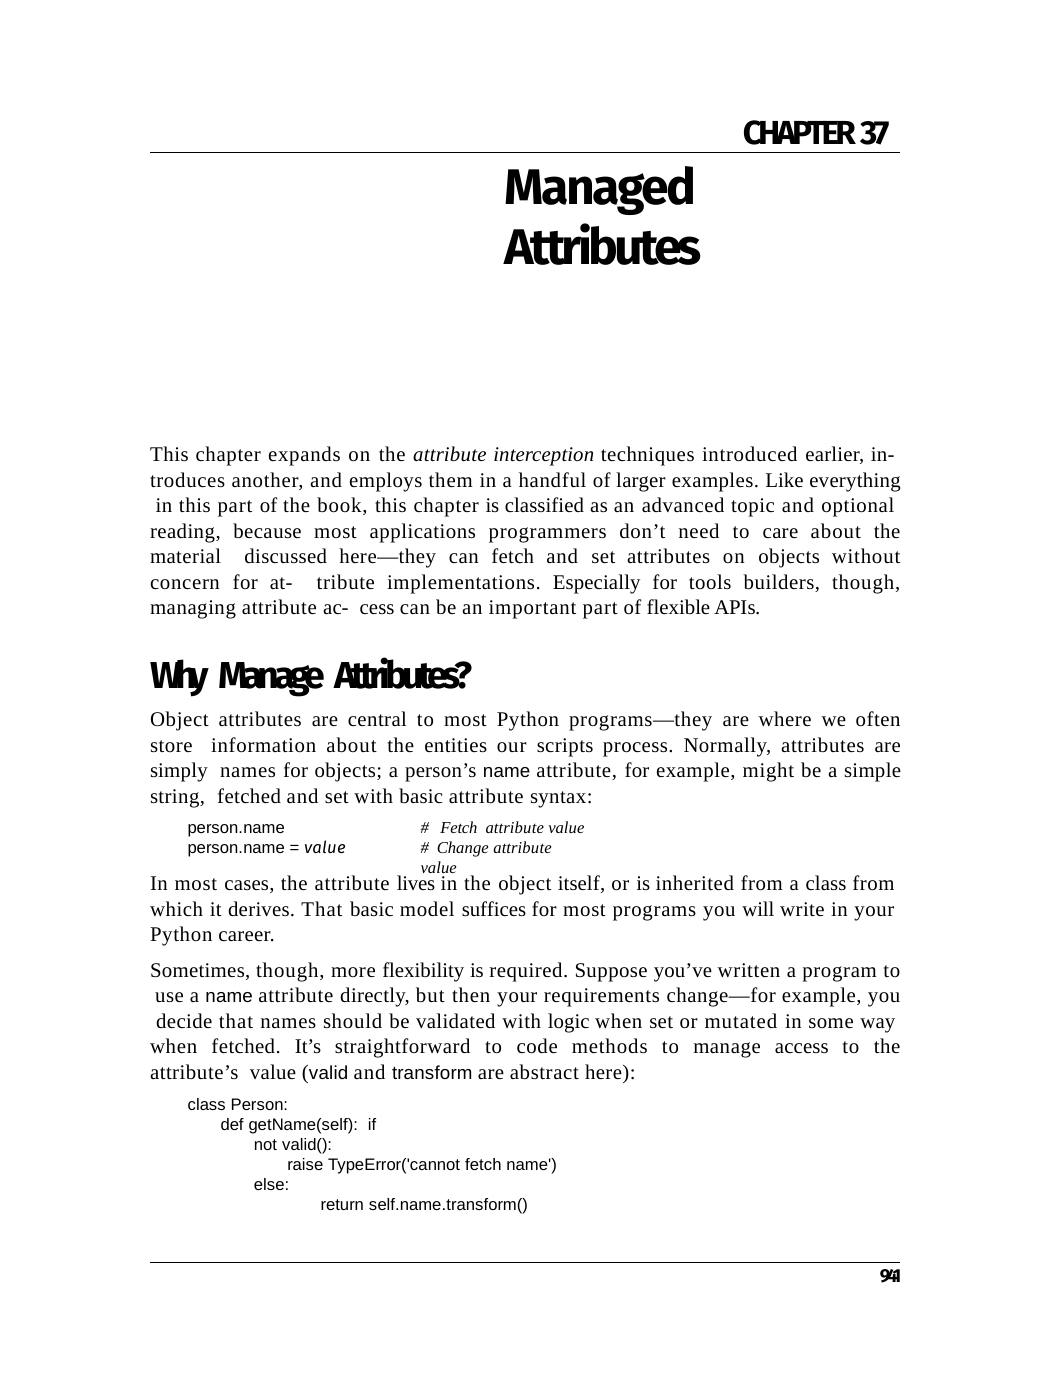

CHAPTER 37
# Managed Attributes

This chapter expands on the attribute interception techniques introduced earlier, in-  troduces another, and employs them in a handful of larger examples. Like everything  in this part of the book, this chapter is classified as an advanced topic and optional  reading, because most applications programmers don’t need to care about the material  discussed here—they can fetch and set attributes on objects without concern for at-  tribute implementations. Especially for tools builders, though, managing attribute ac-  cess can be an important part of flexible APIs.

Why Manage Attributes?
Object attributes are central to most Python programs—they are where we often store  information about the entities our scripts process. Normally, attributes are simply  names for objects; a person’s name attribute, for example, might be a simple string,  fetched and set with basic attribute syntax:
person.name  person.name = value
# Fetch attribute value  # Change attribute value
In most cases, the attribute lives in the object itself, or is inherited from a class from  which it derives. That basic model suffices for most programs you will write in your  Python career.
Sometimes, though, more flexibility is required. Suppose you’ve written a program to  use a name attribute directly, but then your requirements change—for example, you  decide that names should be validated with logic when set or mutated in some way  when fetched. It’s straightforward to code methods to manage access to the attribute’s  value (valid and transform are abstract here):
class Person:
def getName(self):  if not valid():
raise TypeError('cannot fetch name')  else:
return self.name.transform()

941